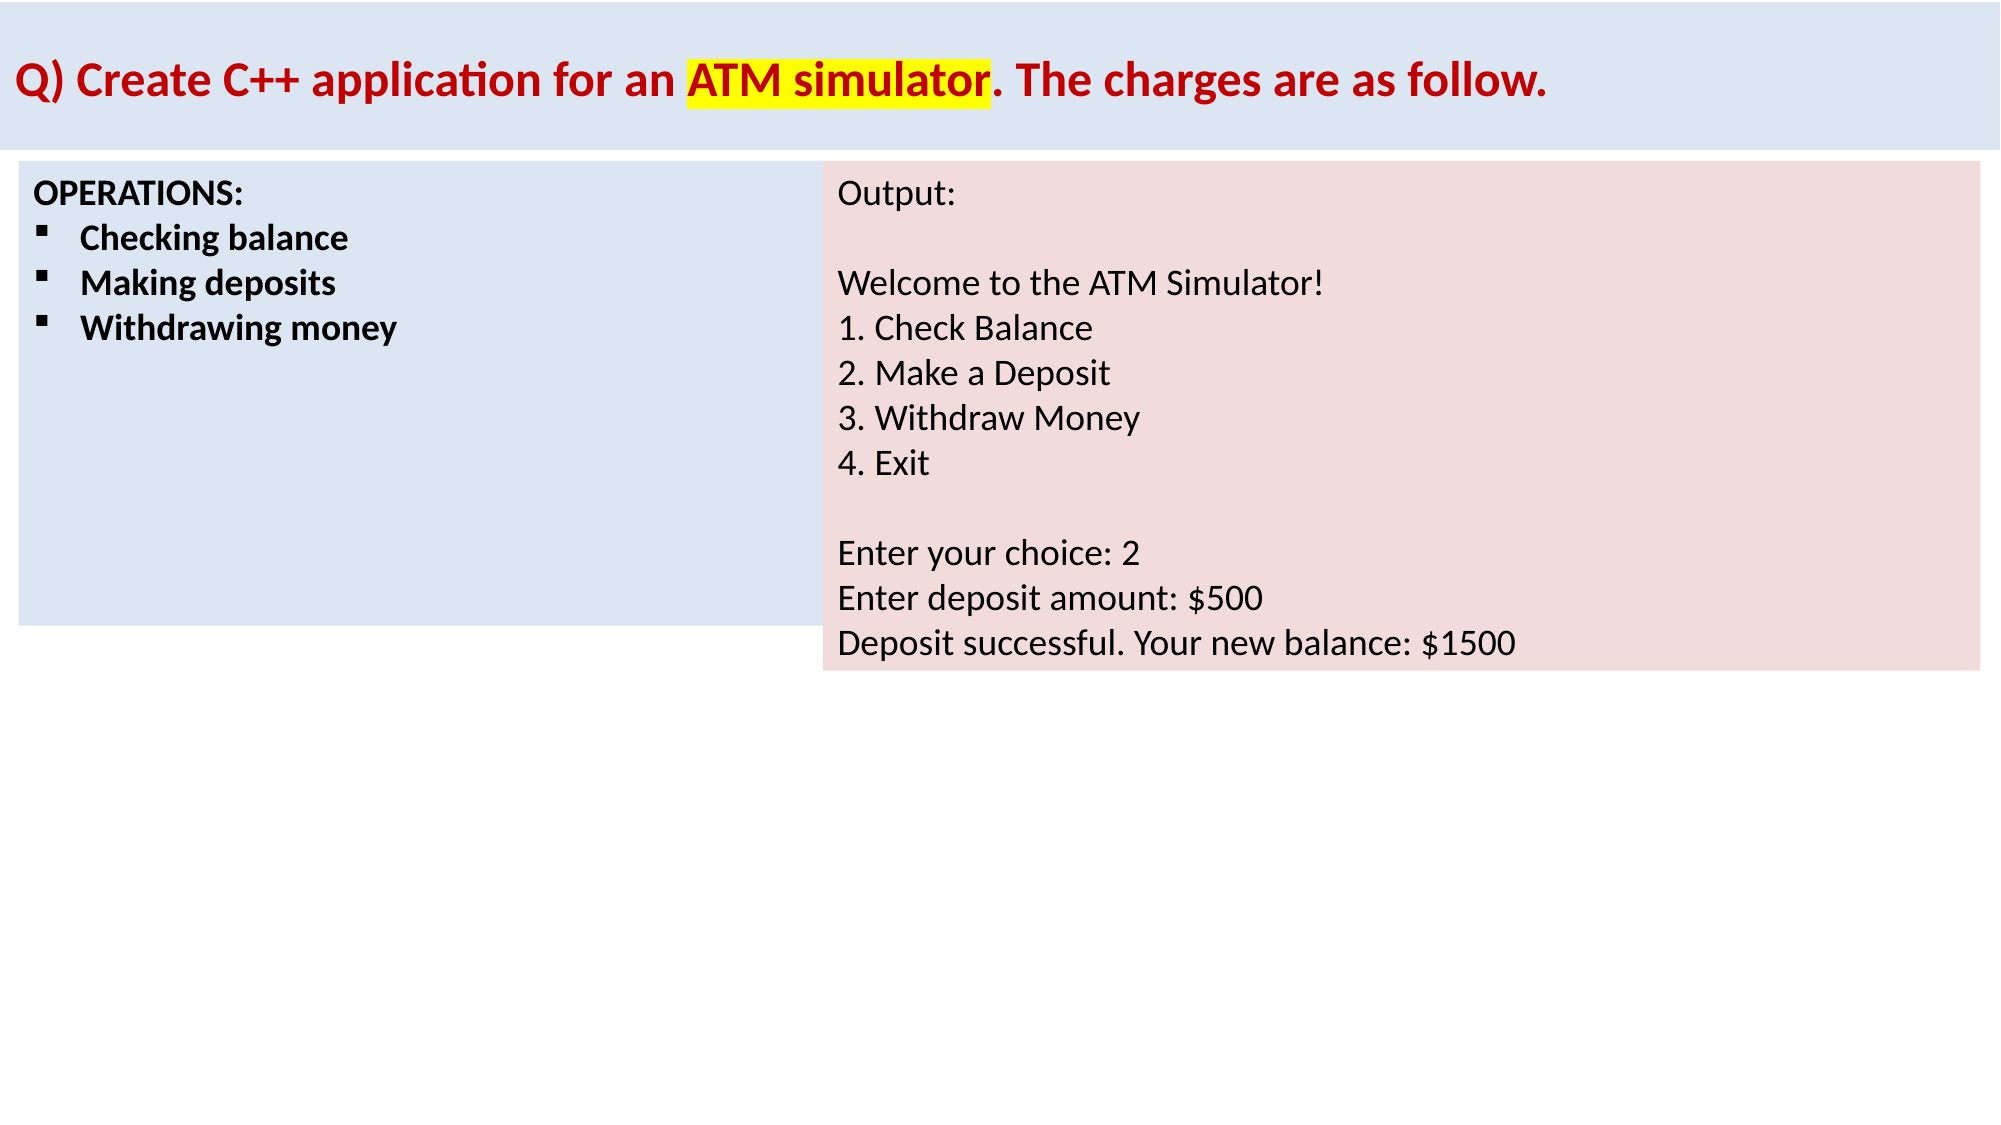

# Q) Create C++ application for an ATM simulator. The charges are as follow.
OPERATIONS:
Checking balance
Making deposits
Withdrawing money

Output:

Welcome to the ATM Simulator!
1. Check Balance
2. Make a Deposit
3. Withdraw Money
4. Exit

Enter your choice: 2
Enter deposit amount: $500
Deposit successful. Your new balance: $1500